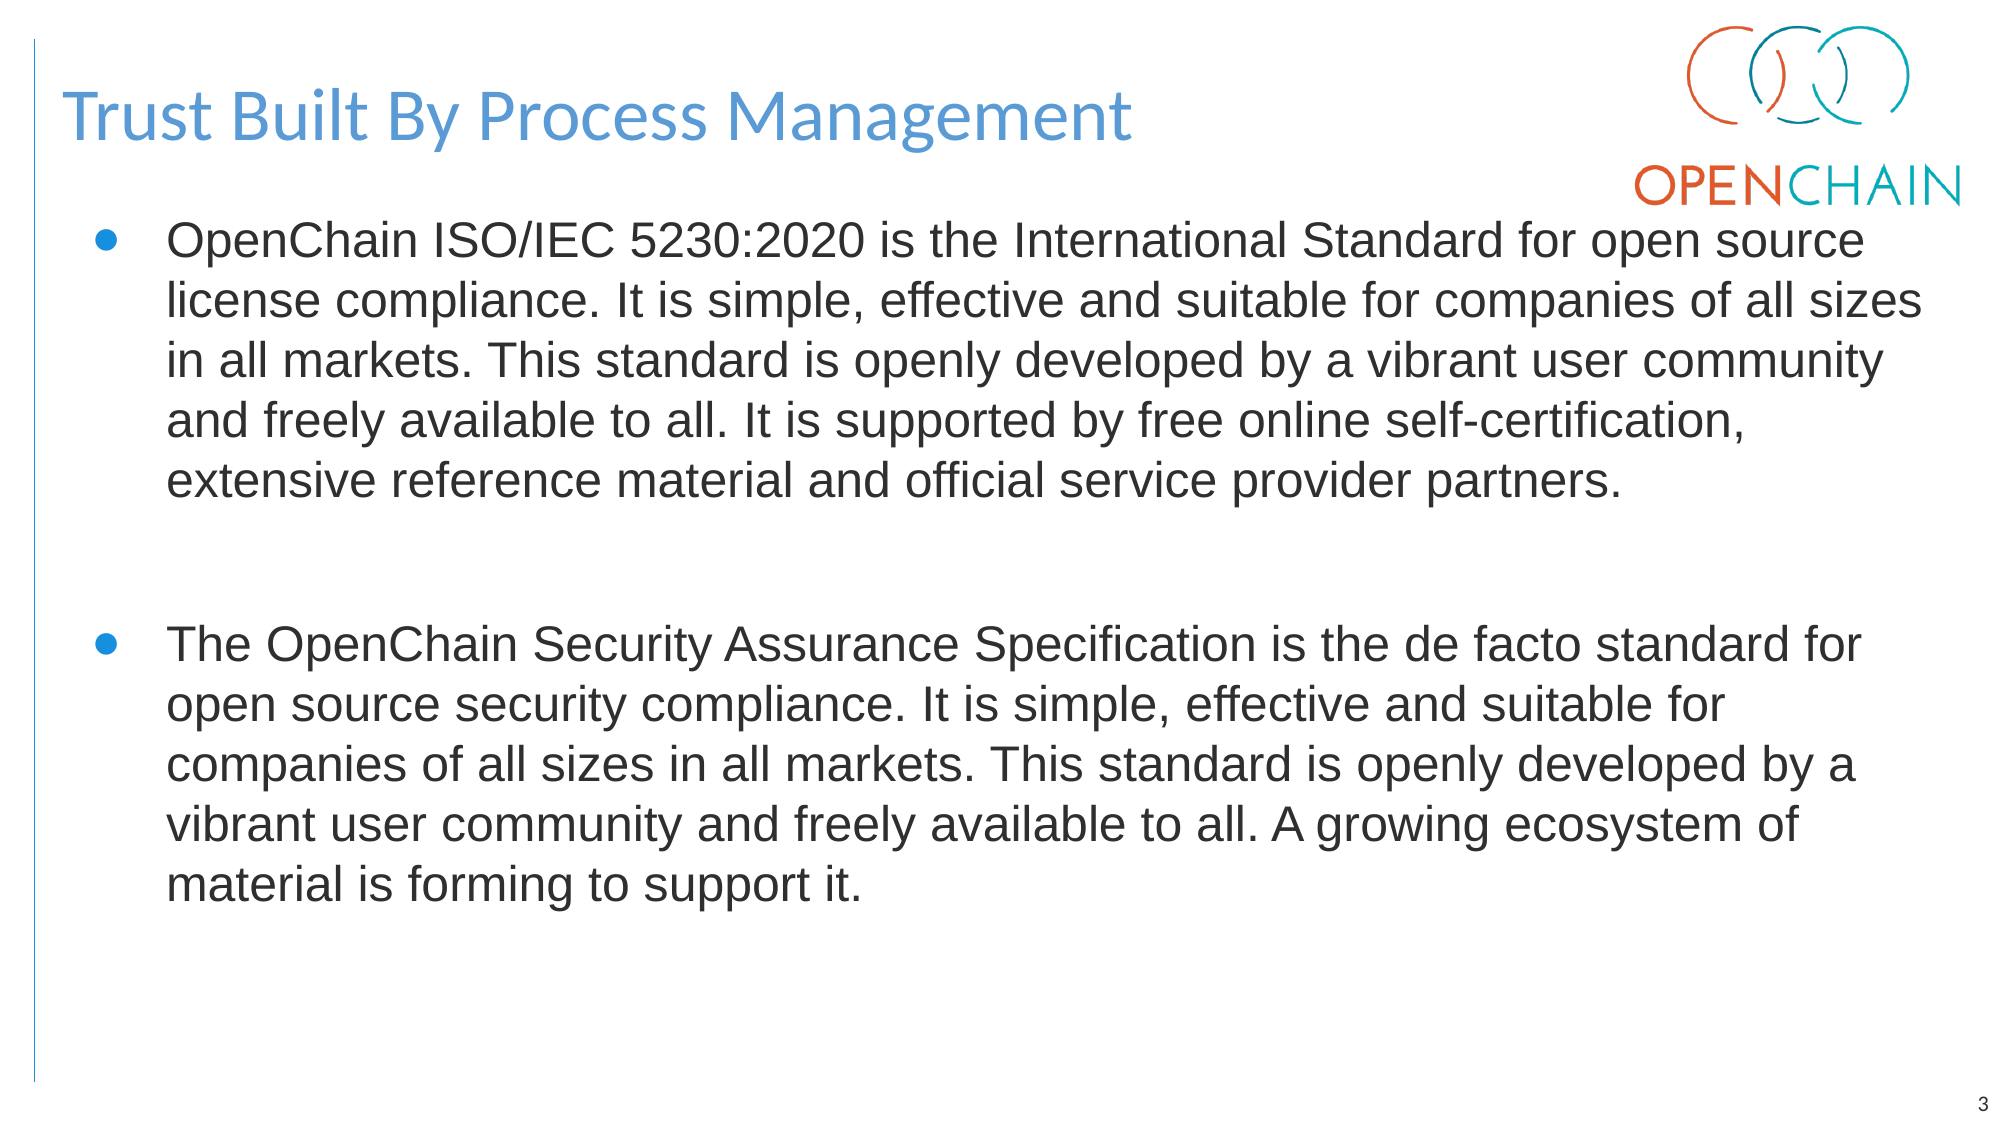

# Trust Built By Process Management
OpenChain ISO/IEC 5230:2020 is the International Standard for open source license compliance. It is simple, effective and suitable for companies of all sizes in all markets. This standard is openly developed by a vibrant user community and freely available to all. It is supported by free online self-certification, extensive reference material and official service provider partners.

The OpenChain Security Assurance Specification is the de facto standard for open source security compliance. It is simple, effective and suitable for companies of all sizes in all markets. This standard is openly developed by a vibrant user community and freely available to all. A growing ecosystem of material is forming to support it.
3